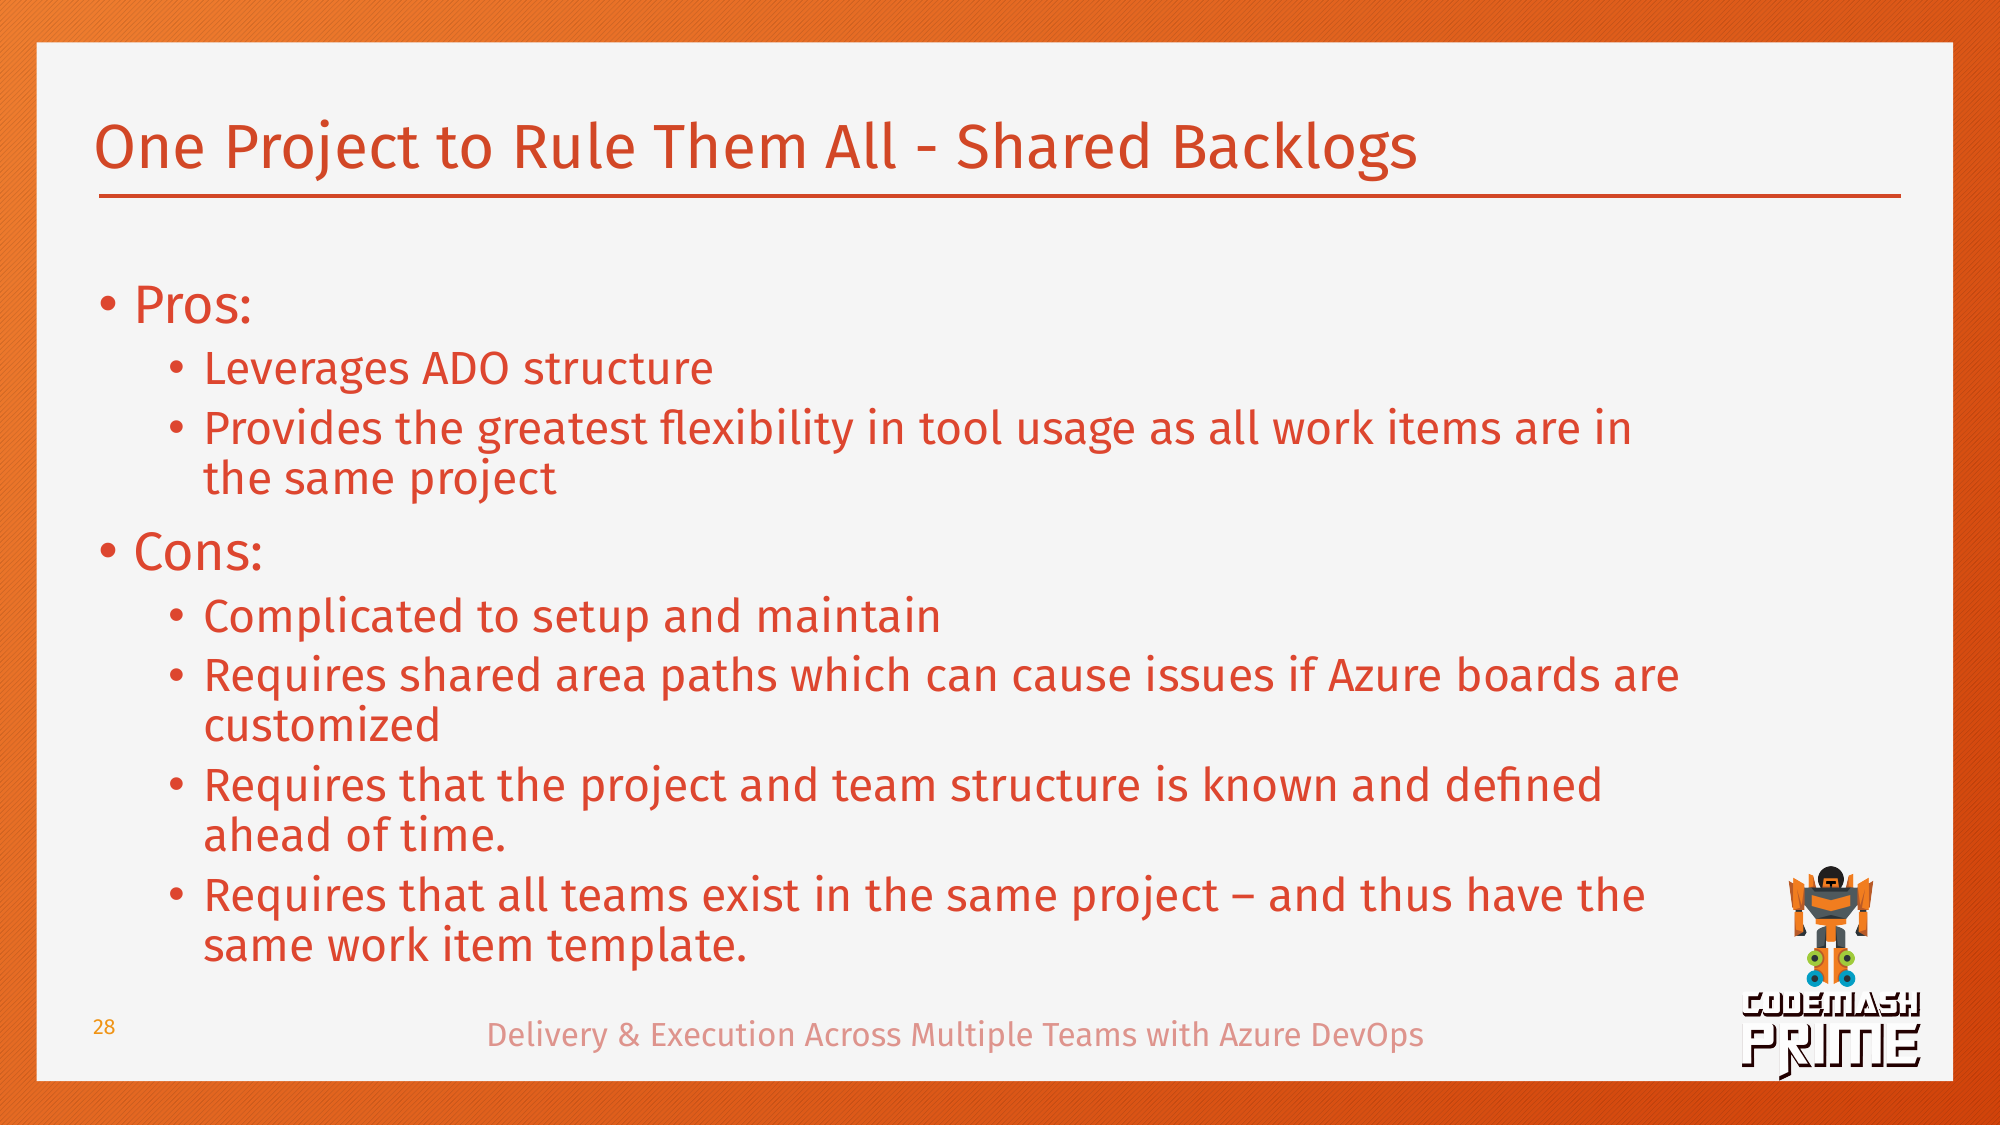

# One Project to Rule Them All - Shared Backlogs
Pros:
Leverages ADO structure
Provides the greatest flexibility in tool usage as all work items are in the same project
Cons:
Complicated to setup and maintain
Requires shared area paths which can cause issues if Azure boards are customized
Requires that the project and team structure is known and defined ahead of time.
Requires that all teams exist in the same project – and thus have the same work item template.
Delivery & Execution Across Multiple Teams with Azure DevOps